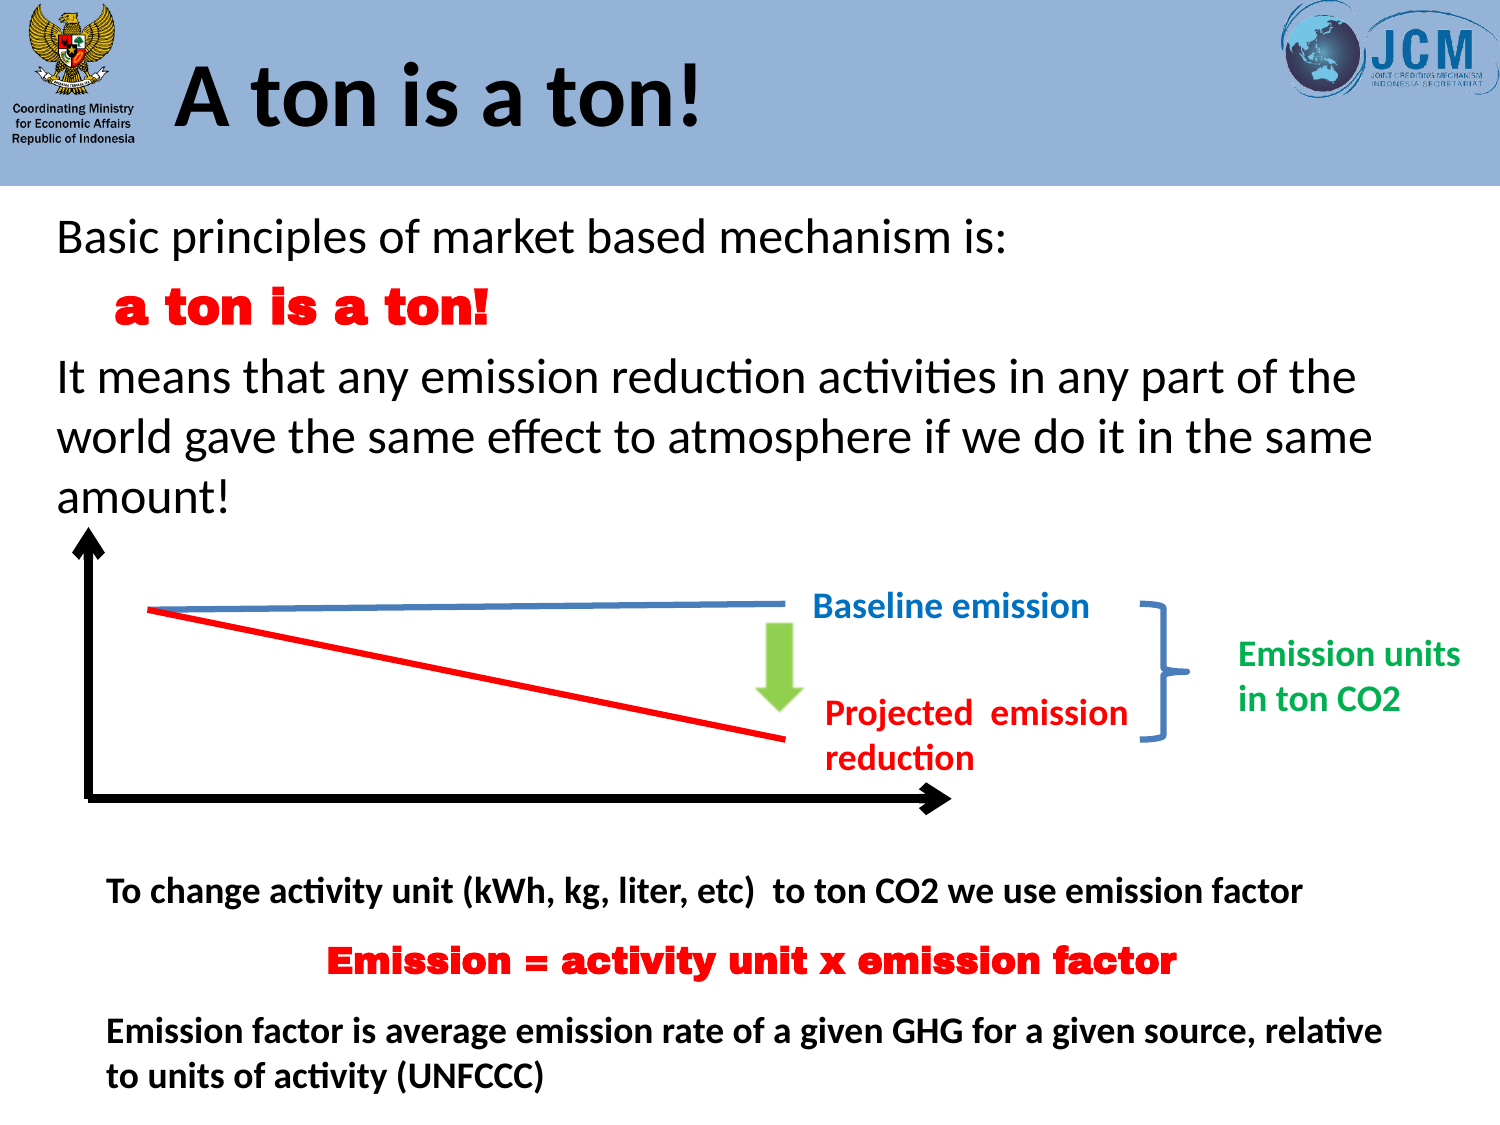

# A ton is a ton!
Basic principles of market based mechanism is:
a ton is a ton!
It means that any emission reduction activities in any part of the world gave the same effect to atmosphere if we do it in the same amount!
Baseline emission

Emission units
in ton CO2
Projected  emission
reduction
To change activity unit (kWh, kg, liter, etc)  to ton CO2 we use emission factor
Emission = activity unit x emission factor
Emission factor is average emission rate of a given GHG for a given source, relative to units of activity (UNFCCC)